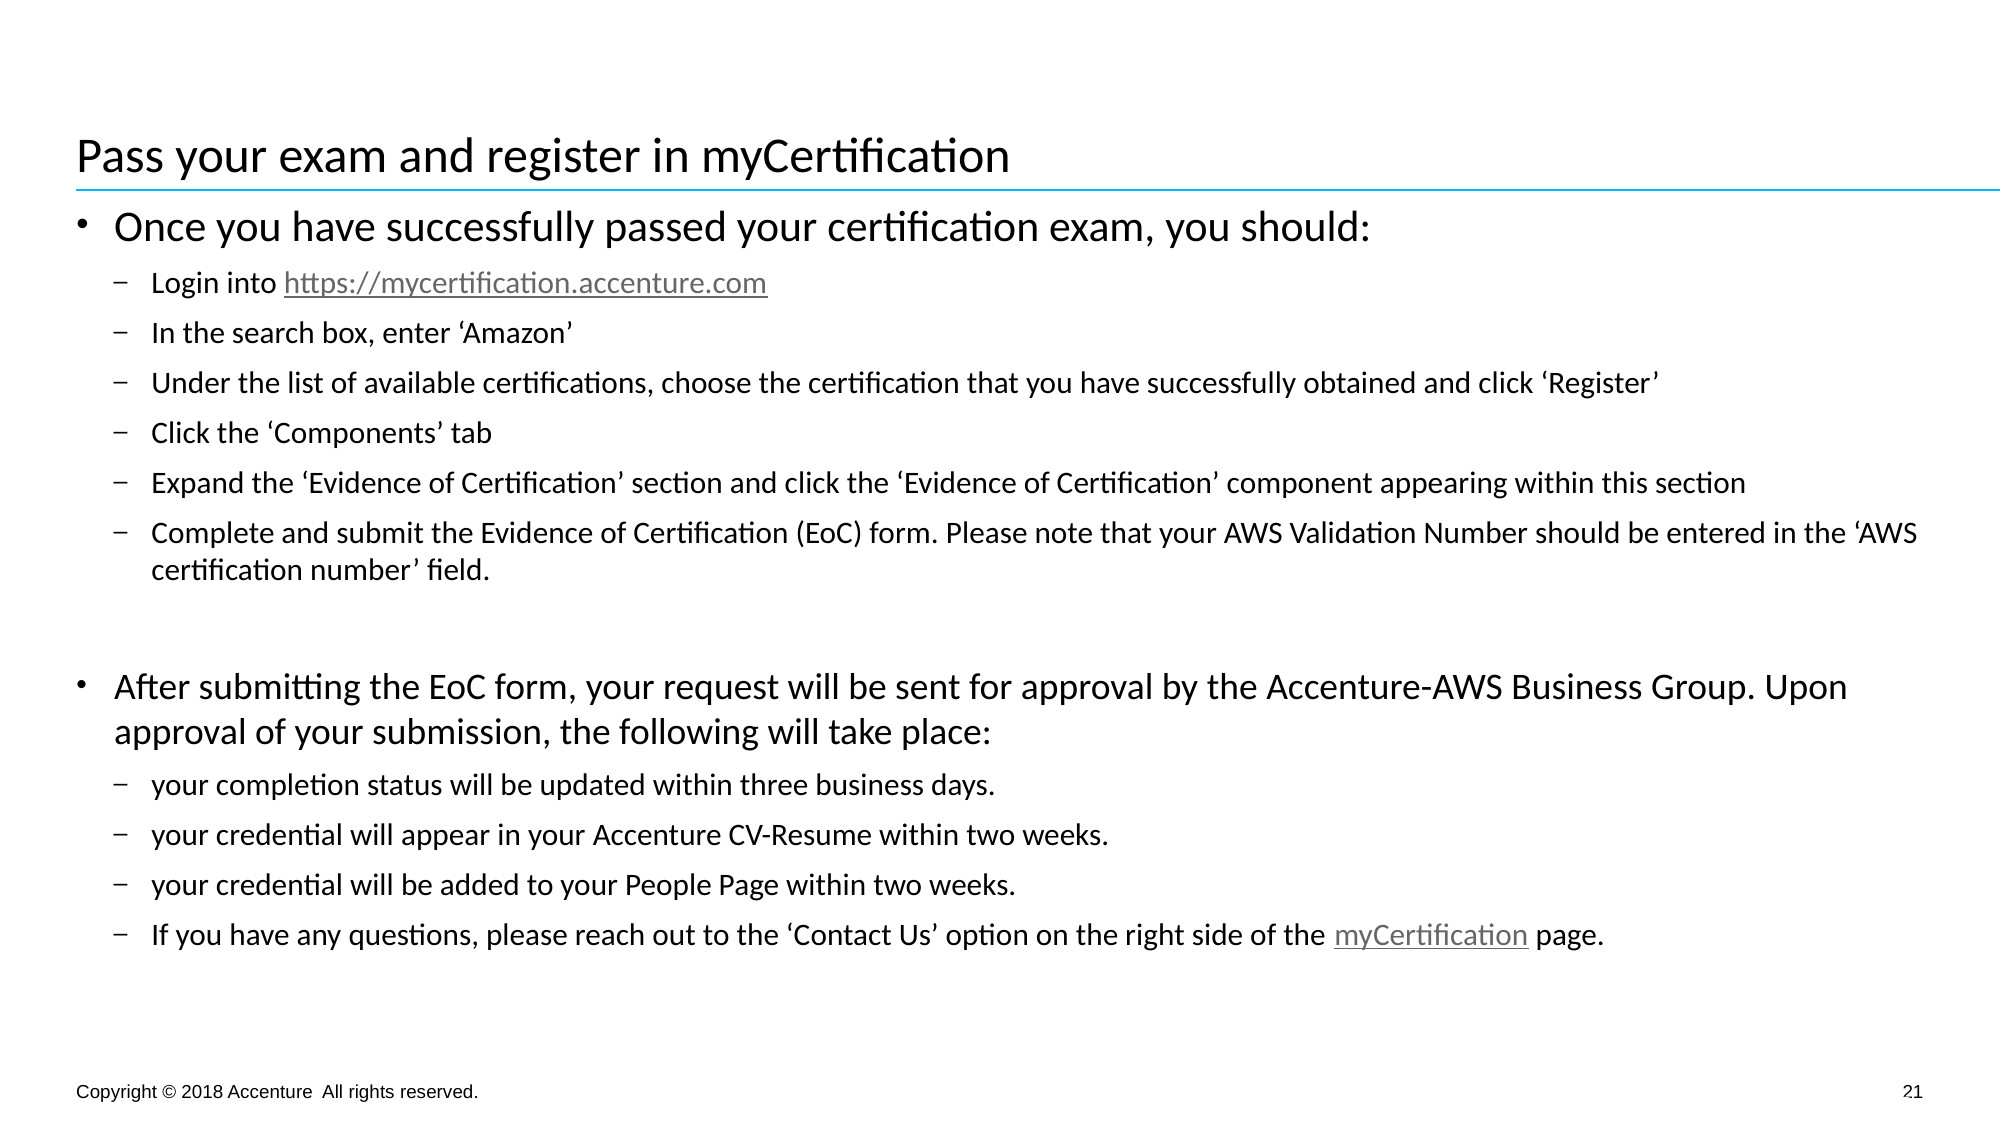

# Pass your exam and register in myCertification
Once you have successfully passed your certification exam, you should:
Login into https://mycertification.accenture.com
In the search box, enter ‘Amazon’
Under the list of available certifications, choose the certification that you have successfully obtained and click ‘Register’
Click the ‘Components’ tab
Expand the ‘Evidence of Certification’ section and click the ‘Evidence of Certification’ component appearing within this section
Complete and submit the Evidence of Certification (EoC) form. Please note that your AWS Validation Number should be entered in the ‘AWS certification number’ field.

After submitting the EoC form, your request will be sent for approval by the Accenture-AWS Business Group. Upon approval of your submission, the following will take place:
your completion status will be updated within three business days.
your credential will appear in your Accenture CV-Resume within two weeks.
your credential will be added to your People Page within two weeks.
If you have any questions, please reach out to the ‘Contact Us’ option on the right side of the myCertification page.

21